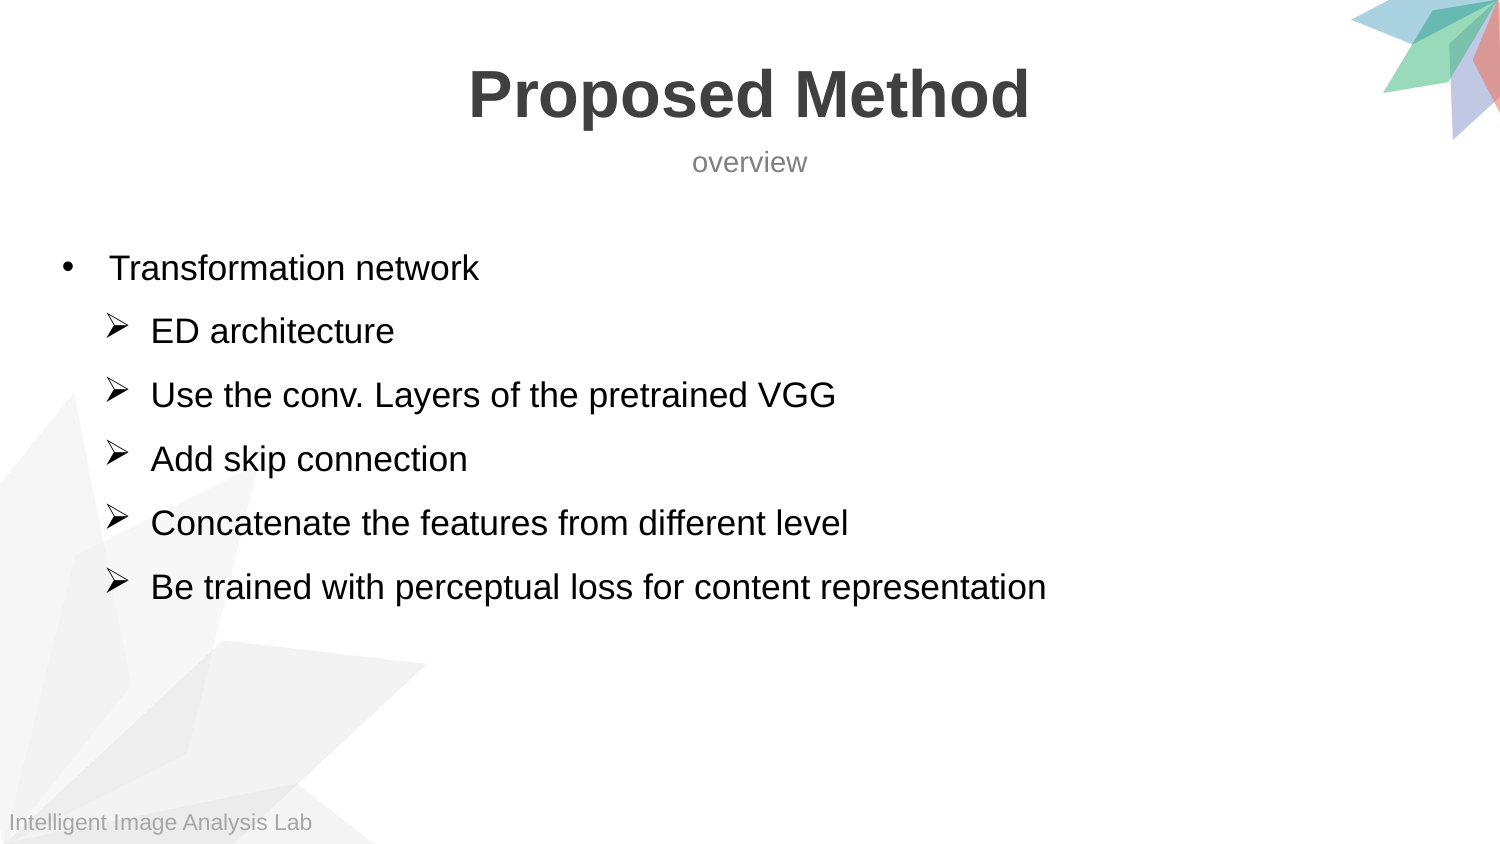

Proposed Method
overview
Transformation network
ED architecture
Use the conv. Layers of the pretrained VGG
Add skip connection
Concatenate the features from different level
Be trained with perceptual loss for content representation